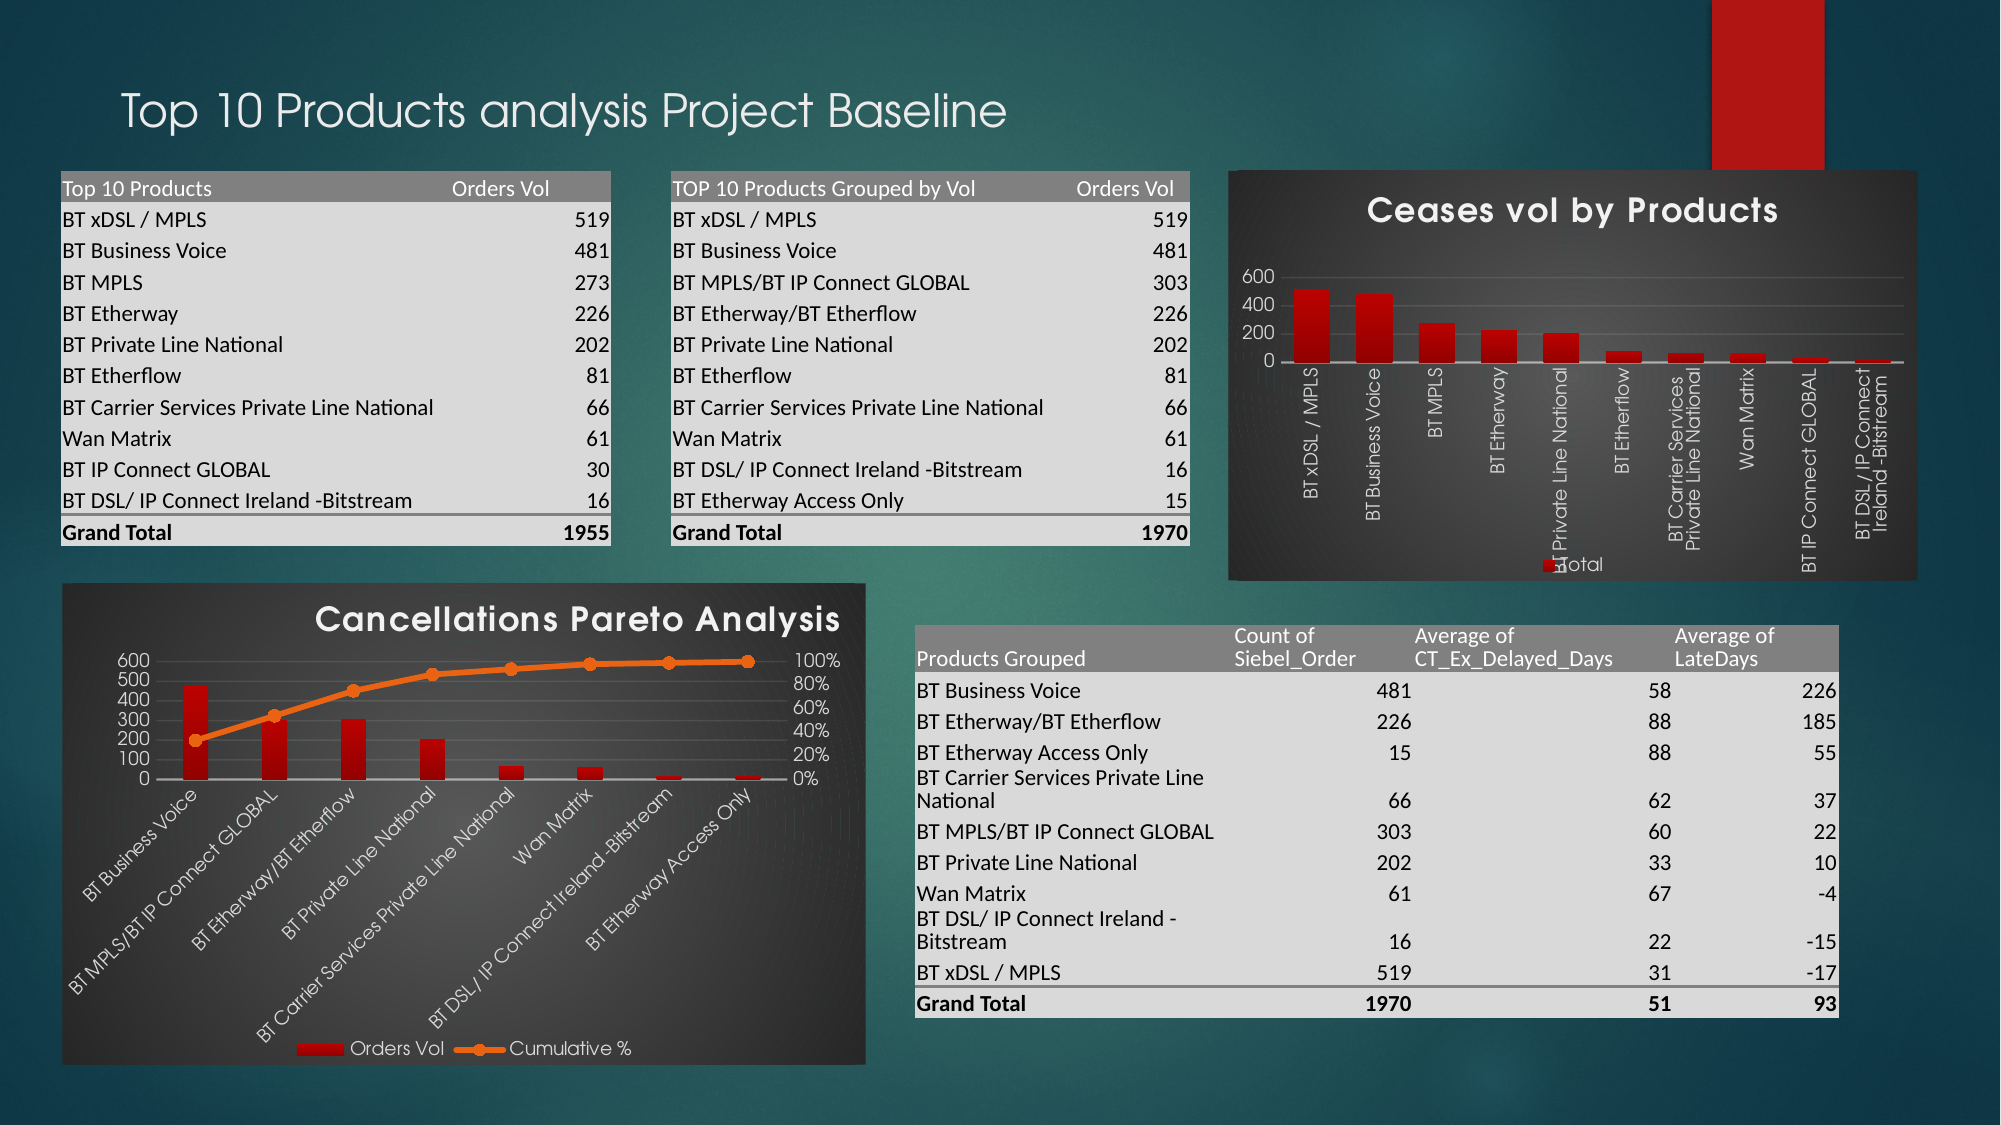

# Top 10 Products analysis Project Baseline
| Top 10 Products | Orders Vol |
| --- | --- |
| BT xDSL / MPLS | 519 |
| BT Business Voice | 481 |
| BT MPLS | 273 |
| BT Etherway | 226 |
| BT Private Line National | 202 |
| BT Etherflow | 81 |
| BT Carrier Services Private Line National | 66 |
| Wan Matrix | 61 |
| BT IP Connect GLOBAL | 30 |
| BT DSL/ IP Connect Ireland -Bitstream | 16 |
| Grand Total | 1955 |
| TOP 10 Products Grouped by Vol | Orders Vol |
| --- | --- |
| BT xDSL / MPLS | 519 |
| BT Business Voice | 481 |
| BT MPLS/BT IP Connect GLOBAL | 303 |
| BT Etherway/BT Etherflow | 226 |
| BT Private Line National | 202 |
| BT Etherflow | 81 |
| BT Carrier Services Private Line National | 66 |
| Wan Matrix | 61 |
| BT DSL/ IP Connect Ireland -Bitstream | 16 |
| BT Etherway Access Only | 15 |
| Grand Total | 1970 |

### Chart: Ceases vol by Products

| Category | Total |
|---|---|
| BT xDSL / MPLS | 519.0 |
| BT Business Voice | 481.0 |
| BT MPLS | 273.0 |
| BT Etherway | 226.0 |
| BT Private Line National | 202.0 |
| BT Etherflow | 81.0 |
| BT Carrier Services Private Line National | 66.0 |
| Wan Matrix | 61.0 |
| BT IP Connect GLOBAL | 30.0 |
| BT DSL/ IP Connect Ireland -Bitstream | 16.0 |

### Chart: Cancellations Pareto Analysis

| Category | Orders Vol | Cumulative % |
|---|---|---|
| BT Business Voice | 481.0 | 0.3314955203308063 |
| BT MPLS/BT IP Connect GLOBAL | 303.0 | 0.5403170227429359 |
| BT Etherway/BT Etherflow | 307.0 | 0.7518952446588559 |
| BT Private Line National | 202.0 | 0.8911095796002757 |
| BT Carrier Services Private Line National | 66.0 | 0.9365954514128187 |
| Wan Matrix | 61.0 | 0.9786354238456237 |
| BT DSL/ IP Connect Ireland -Bitstream | 16.0 | 0.9896623018607856 |
| BT Etherway Access Only | 15.0 | 1.0 |
| Products Grouped | Count of Siebel\_Order | Average of CT\_Ex\_Delayed\_Days | Average of LateDays |
| --- | --- | --- | --- |
| BT Business Voice | 481 | 58 | 226 |
| BT Etherway/BT Etherflow | 226 | 88 | 185 |
| BT Etherway Access Only | 15 | 88 | 55 |
| BT Carrier Services Private Line National | 66 | 62 | 37 |
| BT MPLS/BT IP Connect GLOBAL | 303 | 60 | 22 |
| BT Private Line National | 202 | 33 | 10 |
| Wan Matrix | 61 | 67 | -4 |
| BT DSL/ IP Connect Ireland -Bitstream | 16 | 22 | -15 |
| BT xDSL / MPLS | 519 | 31 | -17 |
| Grand Total | 1970 | 51 | 93 |